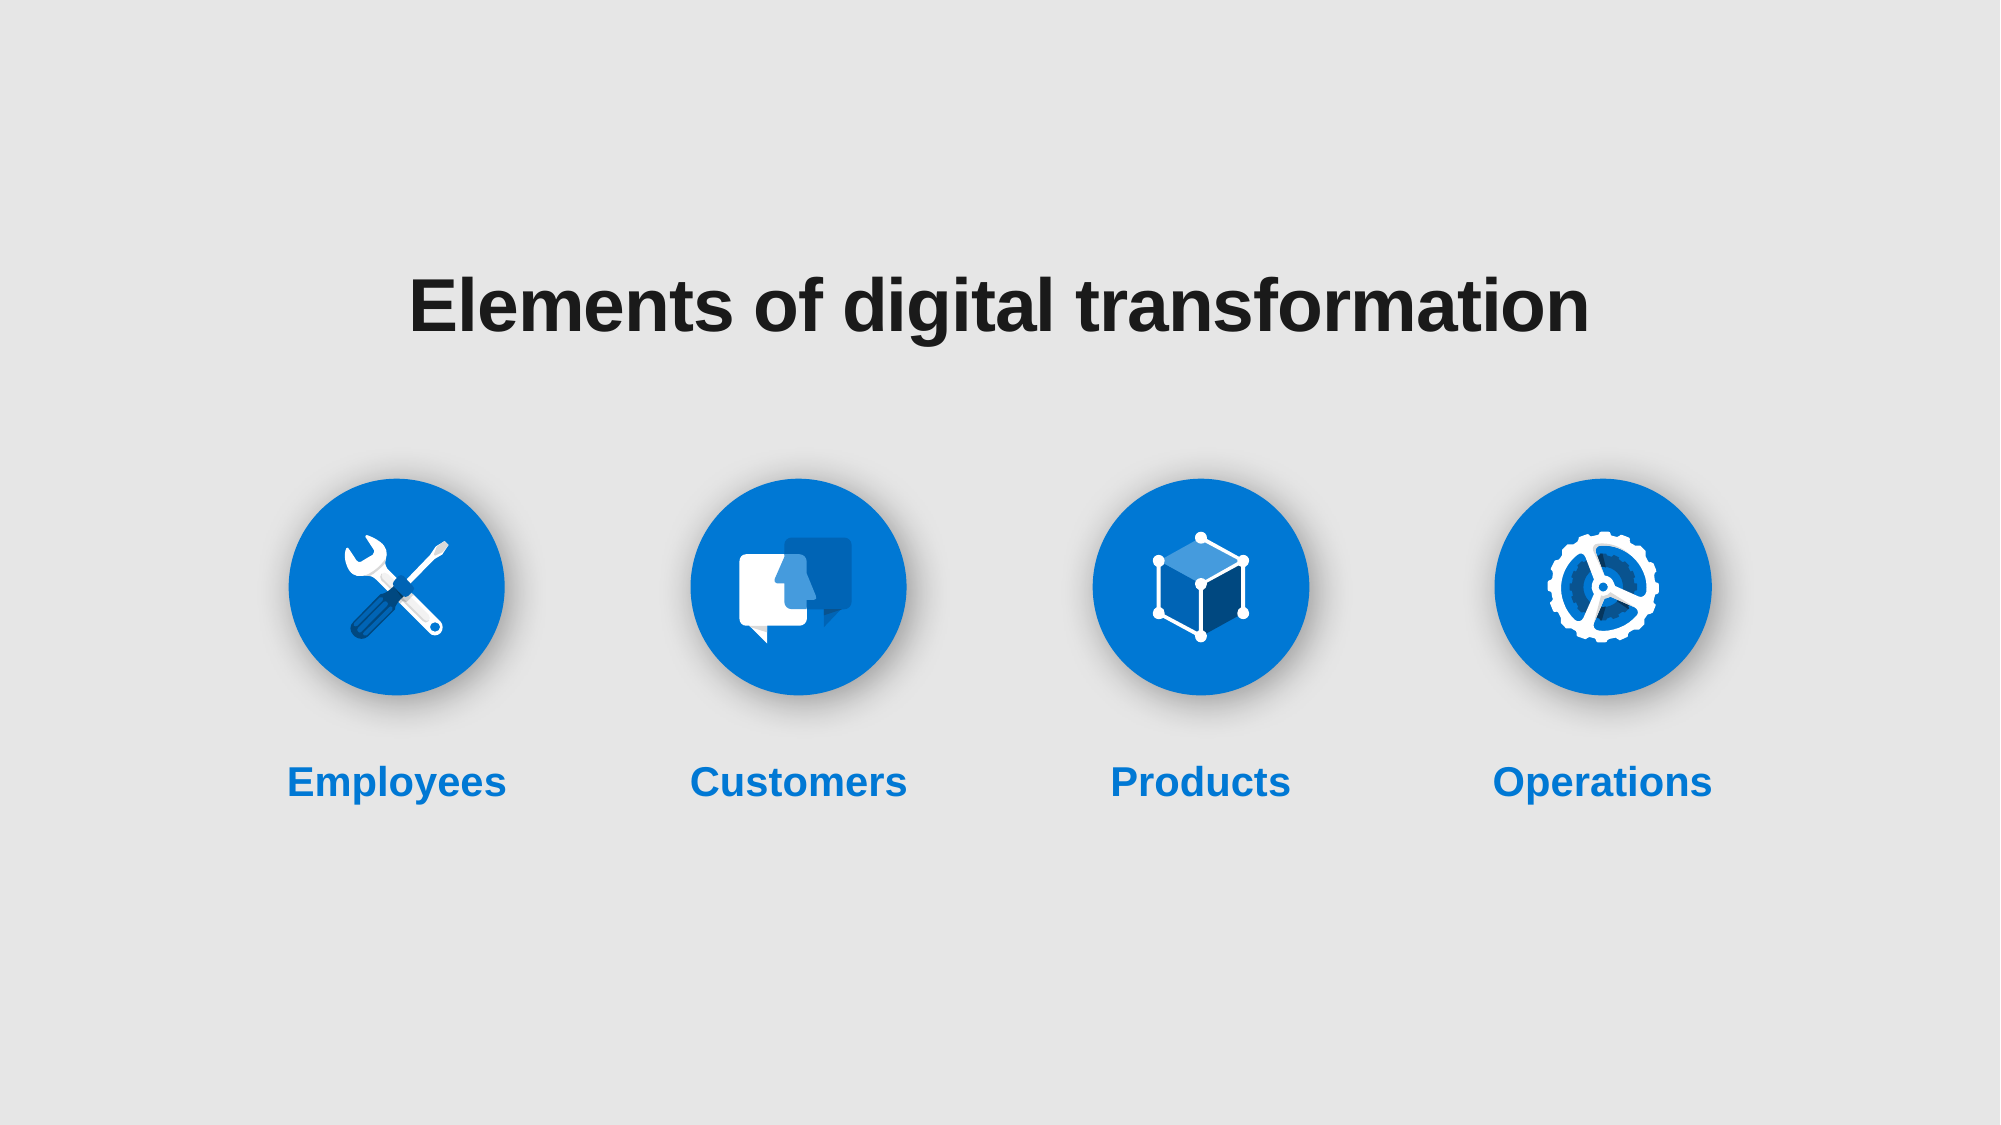

Elements of digital transformation

Employees
Customers
Products
Operations